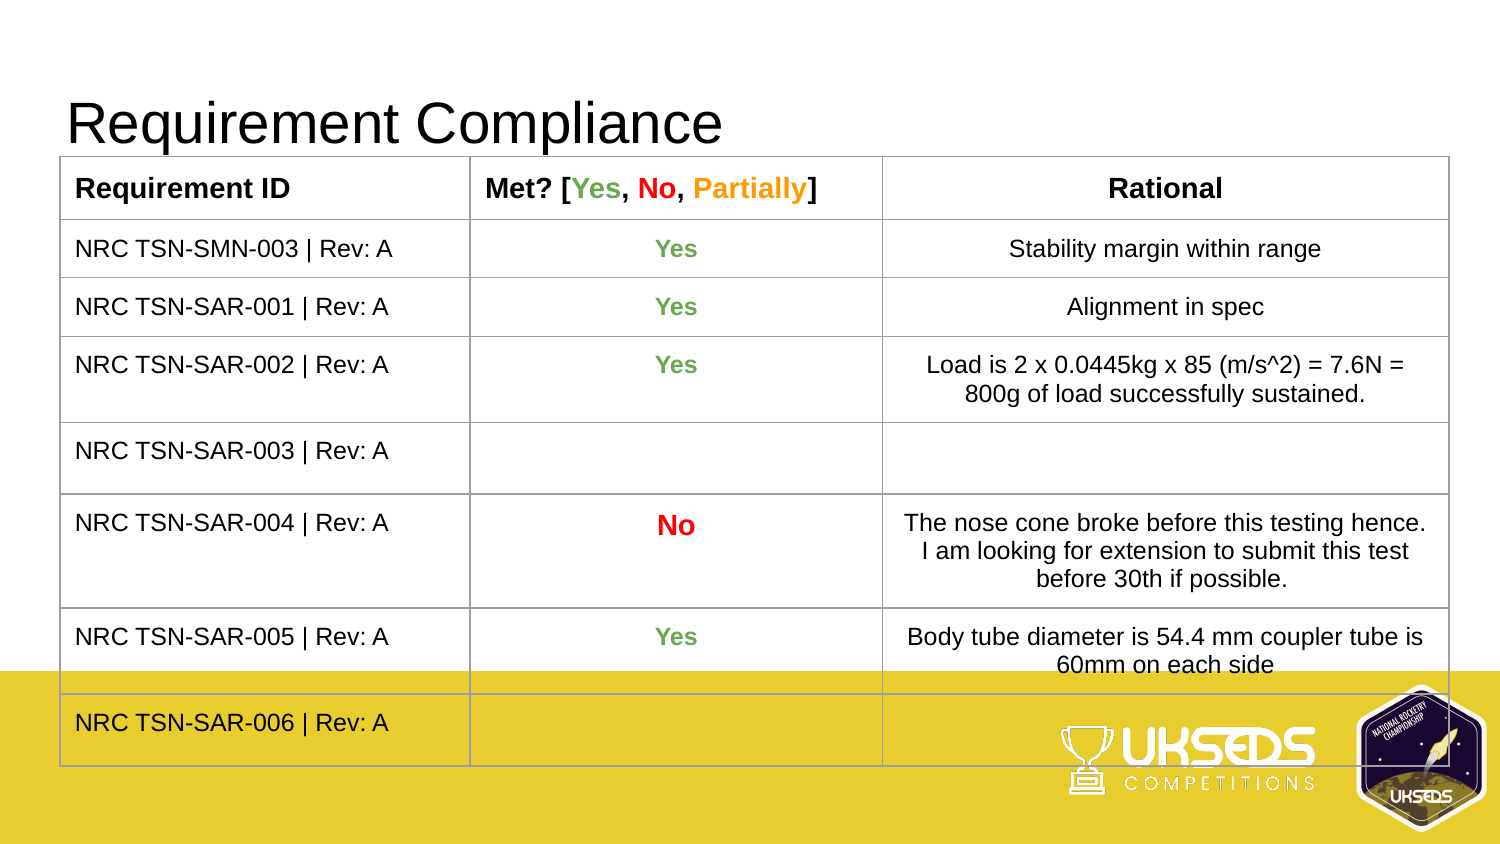

# Requirement Compliance
| Requirement ID | Met? [Yes, No, Partially] | Rational |
| --- | --- | --- |
| NRC TSN-SMN-003 | Rev: A | Yes | Stability margin within range |
| NRC TSN-SAR-001 | Rev: A | Yes | Alignment in spec |
| NRC TSN-SAR-002 | Rev: A | Yes | Load is 2 x 0.0445kg x 85 (m/s^2) = 7.6N = 800g of load successfully sustained. |
| NRC TSN-SAR-003 | Rev: A |  |  |
| NRC TSN-SAR-004 | Rev: A | No | The nose cone broke before this testing hence. I am looking for extension to submit this test before 30th if possible. |
| NRC TSN-SAR-005 | Rev: A | Yes | Body tube diameter is 54.4 mm coupler tube is 60mm on each side |
| NRC TSN-SAR-006 | Rev: A |  |  |